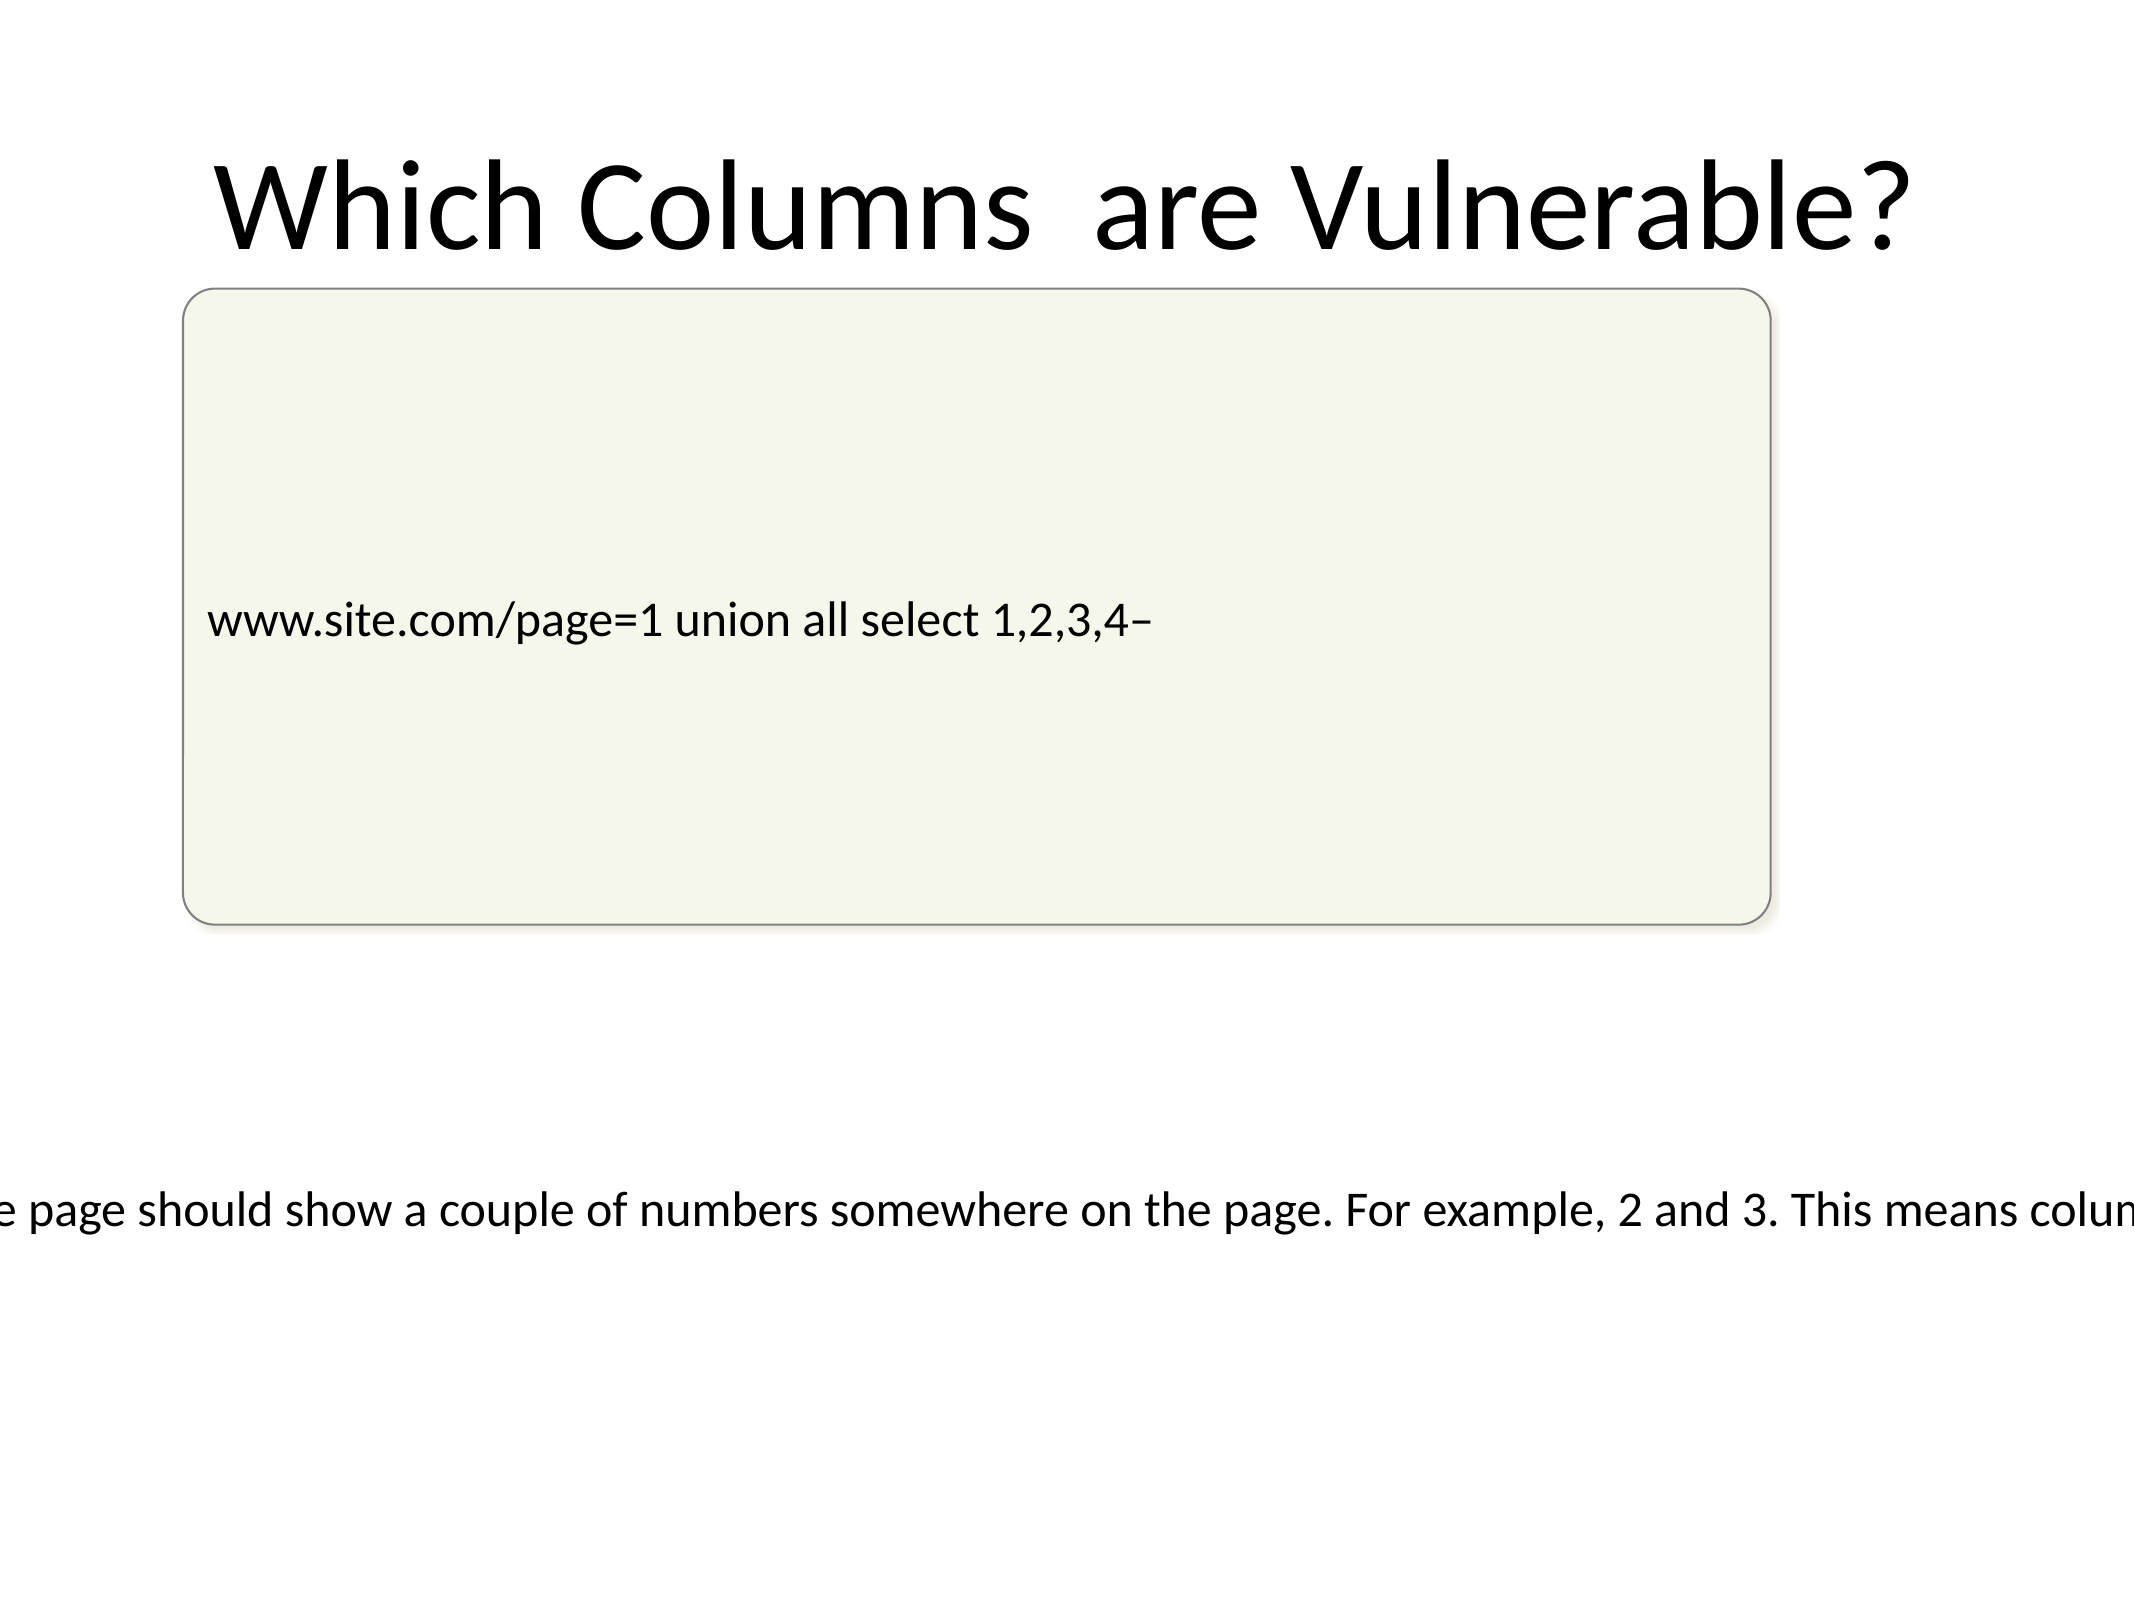

# Which Columns  are Vulnerable?

www.site.com/page=1 union all select 1,2,3,4–
If this is done successfully the page should show a couple of numbers somewhere on the page. For example, 2 and 3. This means columns 2 and 3 are vulnerable.